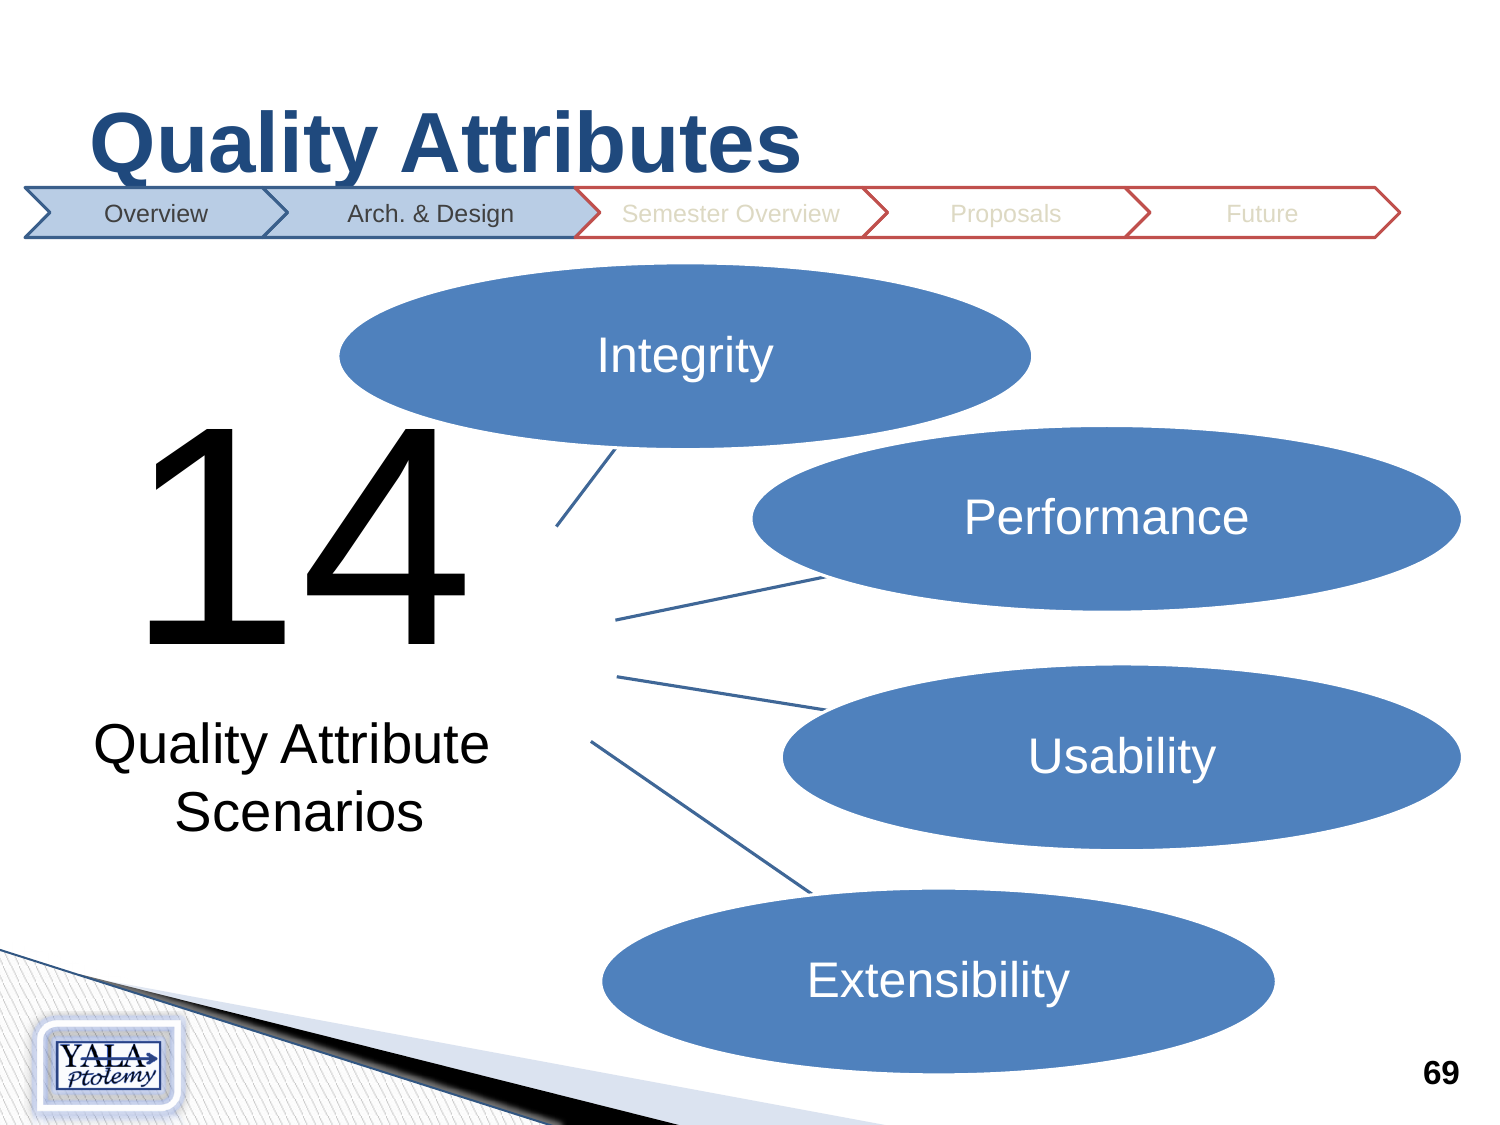

# Quality Attributes
Overview
Arch. & Design
Semester Overview
Proposals
Future
Integrity
Performance
Usability
Extensibility

14
Quality Attribute
Scenarios
69